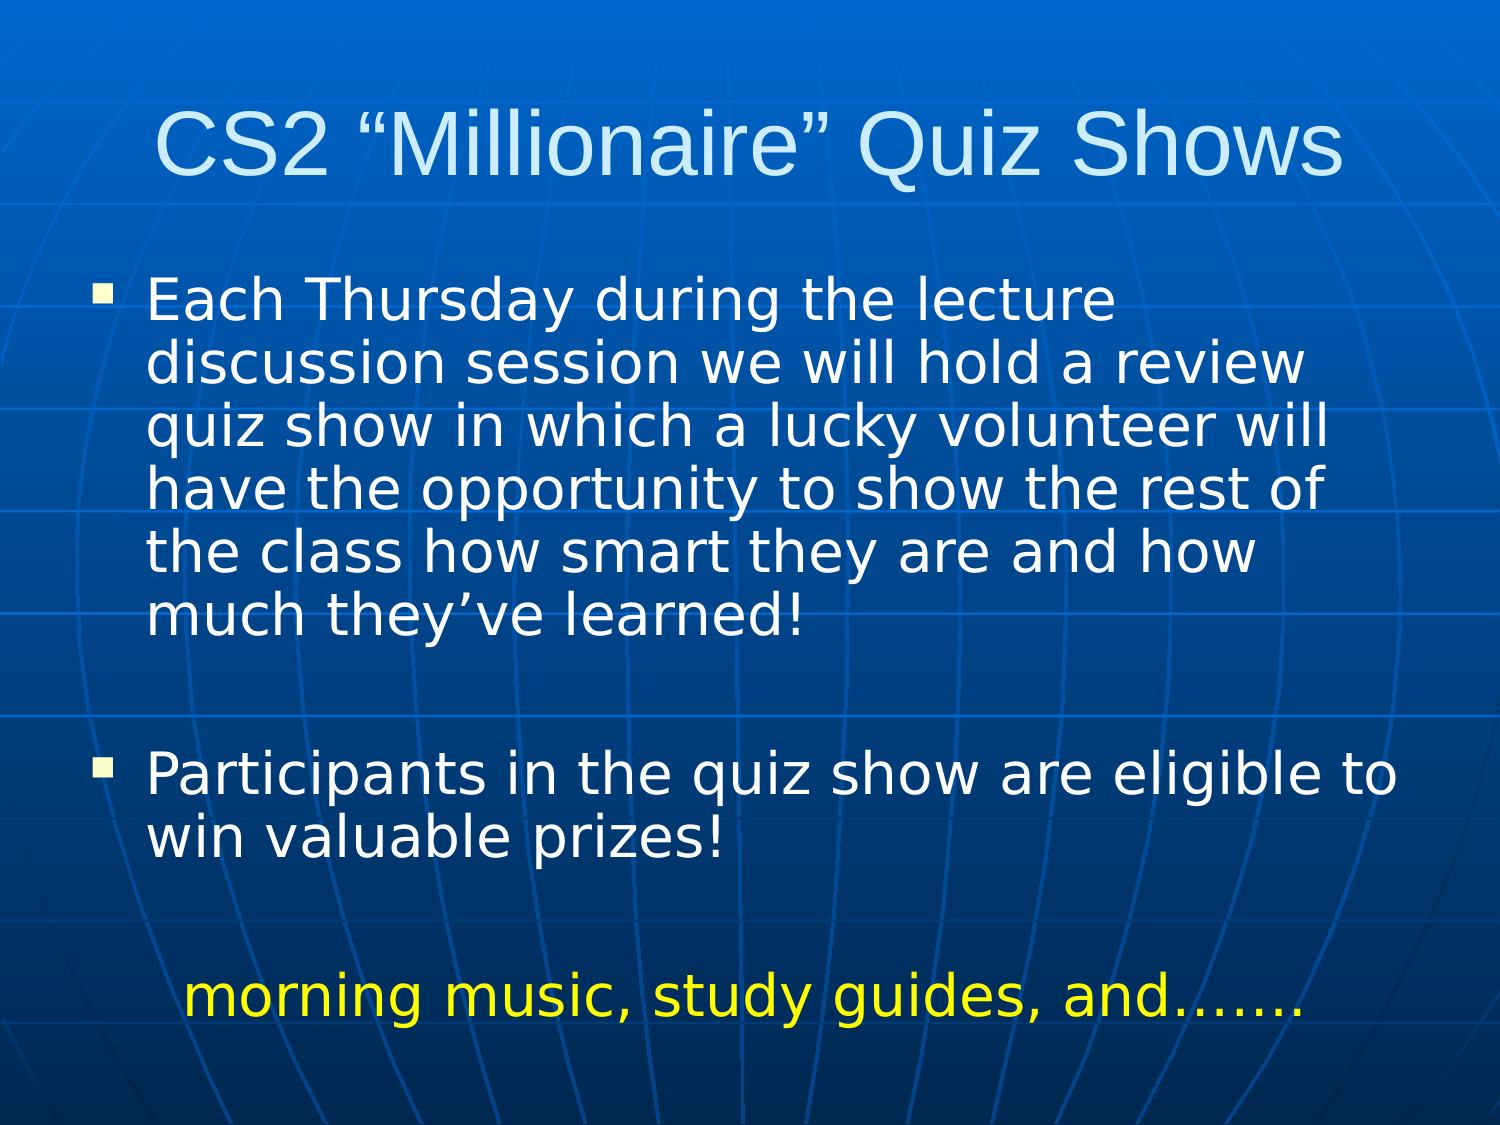

# CS2 “Millionaire” Quiz Shows
Each Thursday during the lecture discussion session we will hold a review quiz show in which a lucky volunteer will have the opportunity to show the rest of the class how smart they are and how much they’ve learned!

Participants in the quiz show are eligible to win valuable prizes!

     morning music, study guides, and…….